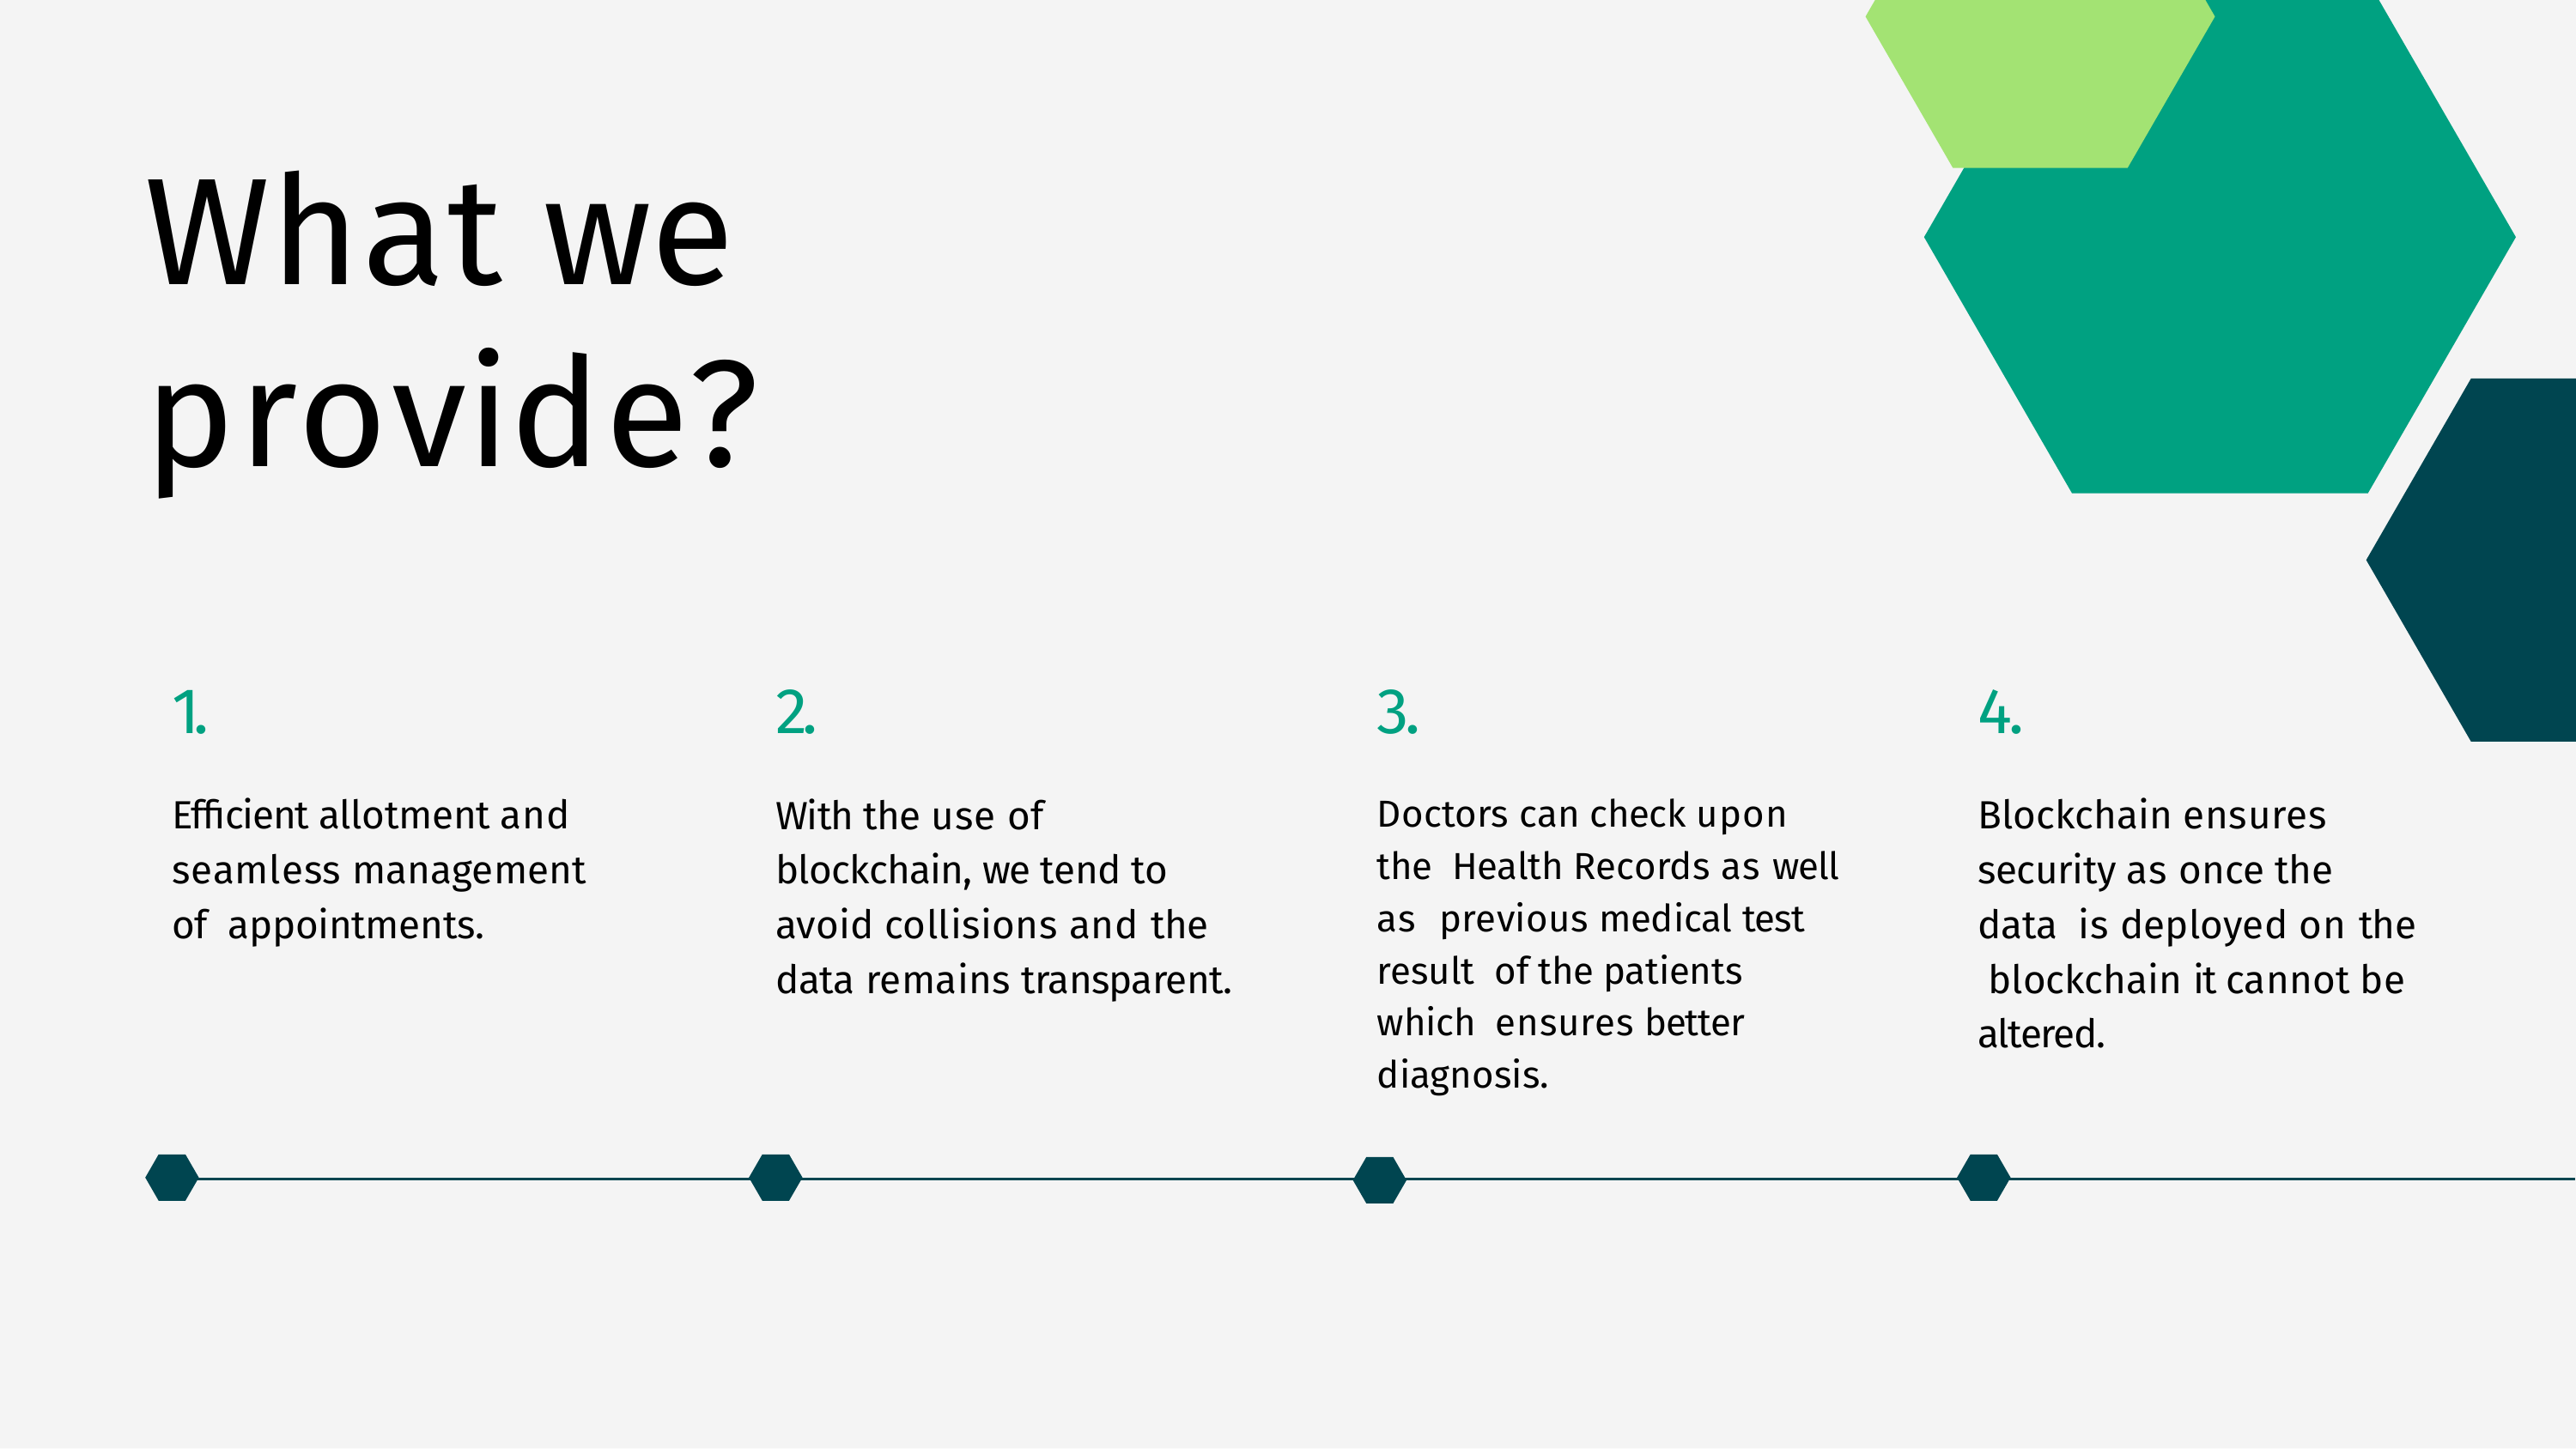

# What we provide?
1.
Efficient allotment and  seamless management of  appointments.
2.
With the use of  blockchain, we tend to  avoid collisions and the  data remains transparent.
3.
Doctors can check upon the  Health Records as well as  previous medical test result  of the patients which  ensures better diagnosis.
4.
Blockchain ensures  security as once the data  is deployed on the  blockchain it cannot be  altered.